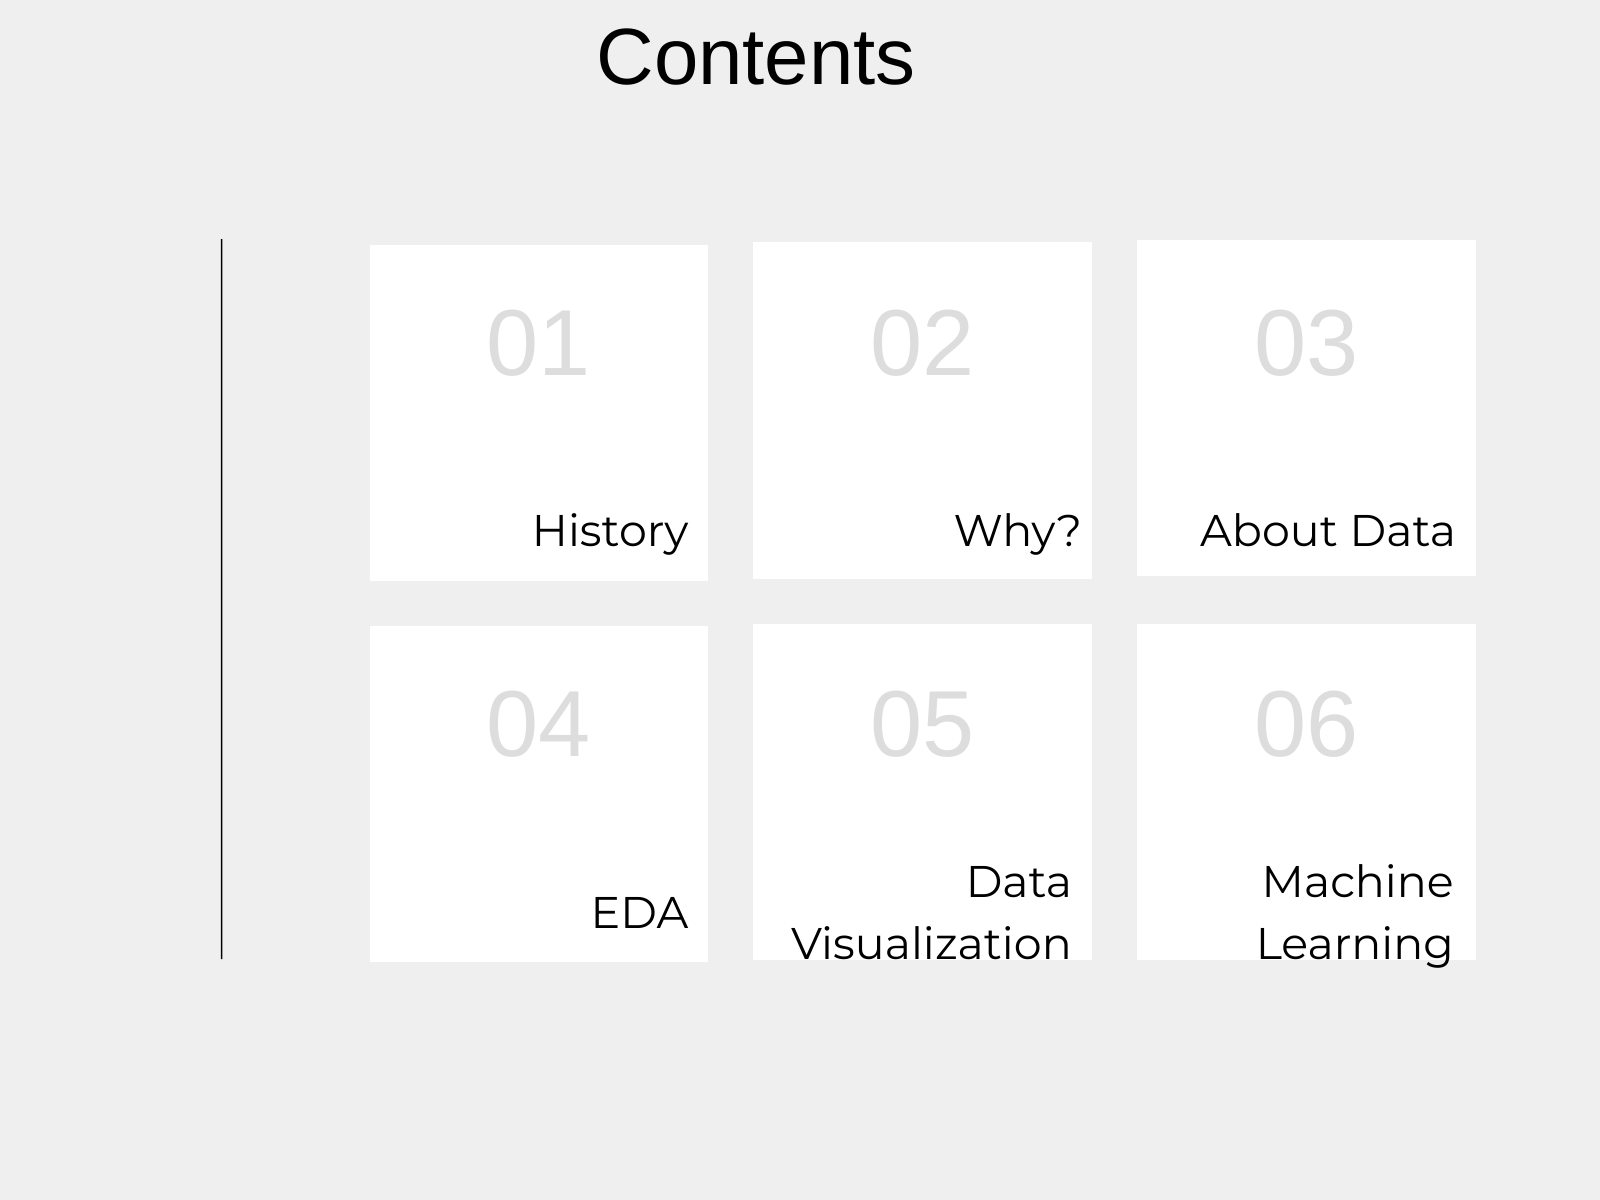

Contents

01
02
03
History
Why?
About Data

04
05
06
Data Visualization
Machine Learning
EDA